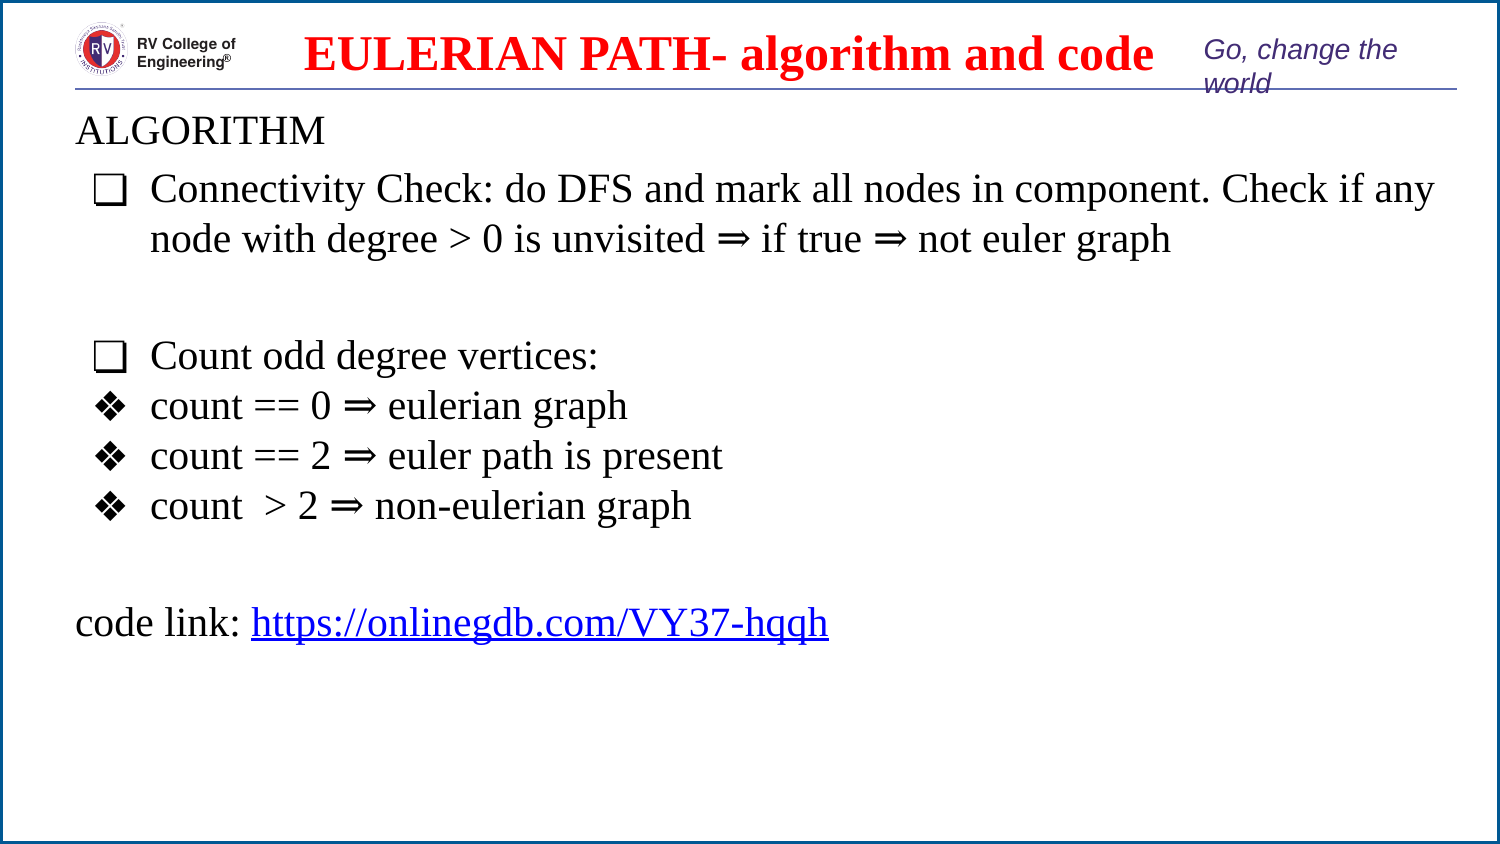

# EULERIAN PATH- algorithm and code
ALGORITHM
Connectivity Check: do DFS and mark all nodes in component. Check if any node with degree > 0 is unvisited ⇒ if true ⇒ not euler graph

Count odd degree vertices:
count == 0 ⇒ eulerian graph
count == 2 ⇒ euler path is present
count  > 2 ⇒ non-eulerian graph

code link: https://onlinegdb.com/VY37-hqqh